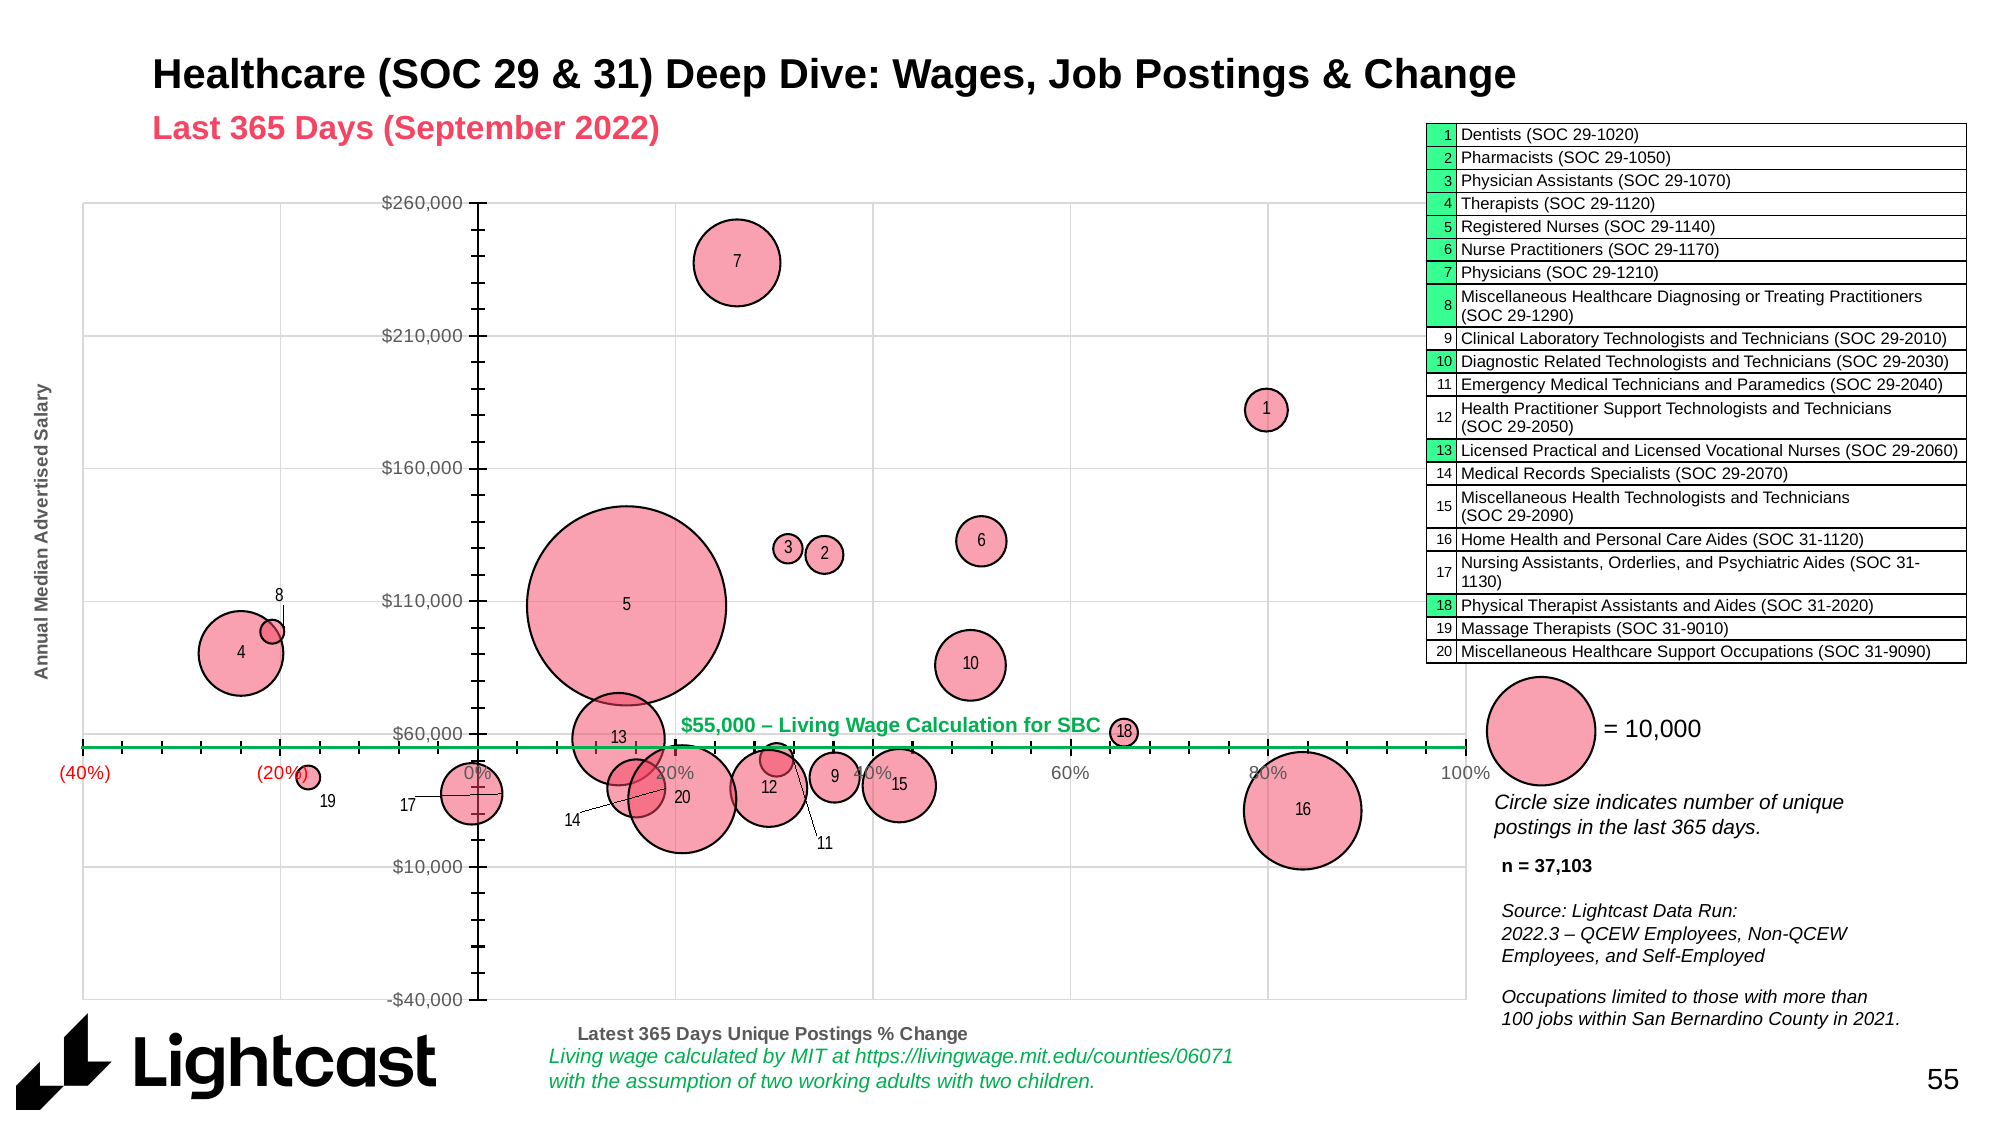

# Healthcare (SOC 29 & 31) Deep Dive: Wages, Job Postings & Change
Last 365 Days (September 2022)
| 1 | Dentists (SOC 29-1020) |
| --- | --- |
| 2 | Pharmacists (SOC 29-1050) |
| 3 | Physician Assistants (SOC 29-1070) |
| 4 | Therapists (SOC 29-1120) |
| 5 | Registered Nurses (SOC 29-1140) |
| 6 | Nurse Practitioners (SOC 29-1170) |
| 7 | Physicians (SOC 29-1210) |
| 8 | Miscellaneous Healthcare Diagnosing or Treating Practitioners (SOC 29-1290) |
| 9 | Clinical Laboratory Technologists and Technicians (SOC 29-2010) |
| 10 | Diagnostic Related Technologists and Technicians (SOC 29-2030) |
| 11 | Emergency Medical Technicians and Paramedics (SOC 29-2040) |
| 12 | Health Practitioner Support Technologists and Technicians (SOC 29-2050) |
| 13 | Licensed Practical and Licensed Vocational Nurses (SOC 29-2060) |
| 14 | Medical Records Specialists (SOC 29-2070) |
| 15 | Miscellaneous Health Technologists and Technicians (SOC 29-2090) |
| 16 | Home Health and Personal Care Aides (SOC 31-1120) |
| 17 | Nursing Assistants, Orderlies, and Psychiatric Aides (SOC 31-1130) |
| 18 | Physical Therapist Assistants and Aides (SOC 31-2020) |
| 19 | Massage Therapists (SOC 31-9010) |
| 20 | Miscellaneous Healthcare Support Occupations (SOC 31-9090) |

### Chart

| Category | Annual Median Advertised Salary |
|---|---|
$55,000 – Living Wage Calculation for SBC
 = 10,000
Circle size indicates number of unique postings in the last 365 days.
n = 37,103

Source: Lightcast Data Run:
2022.3 – QCEW Employees, Non-QCEW Employees, and Self-Employed
Occupations limited to those with more than 100 jobs within San Bernardino County in 2021.
Living wage calculated by MIT at https://livingwage.mit.edu/counties/06071 with the assumption of two working adults with two children.